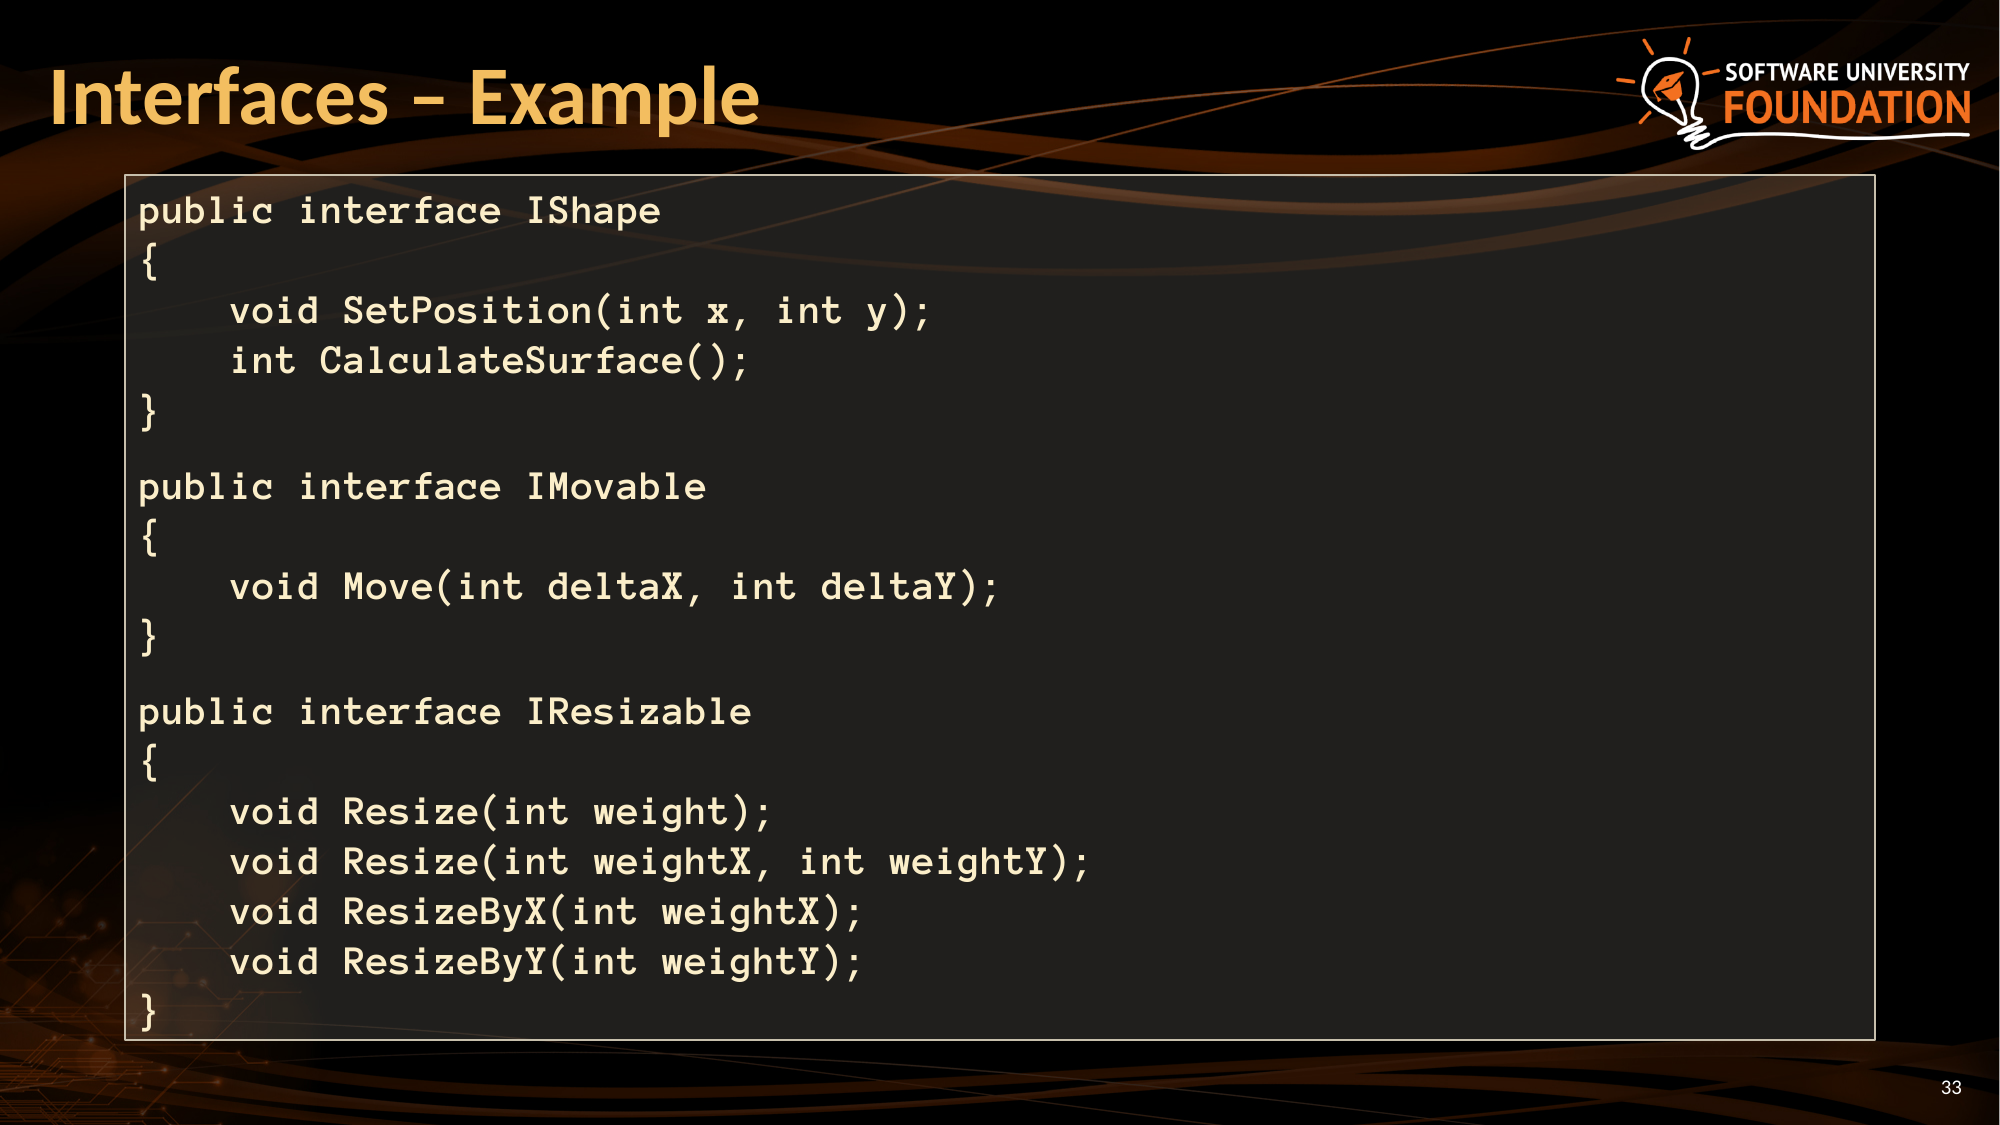

# Interfaces – Example
public interface IShape
{
    void SetPosition(int x, int y);
    int CalculateSurface();
}
public interface IMovable
{
    void Move(int deltaX, int deltaY);
}
public interface IResizable
{
    void Resize(int weight);
    void Resize(int weightX, int weightY);
    void ResizeByX(int weightX);
    void ResizeByY(int weightY);
}
33